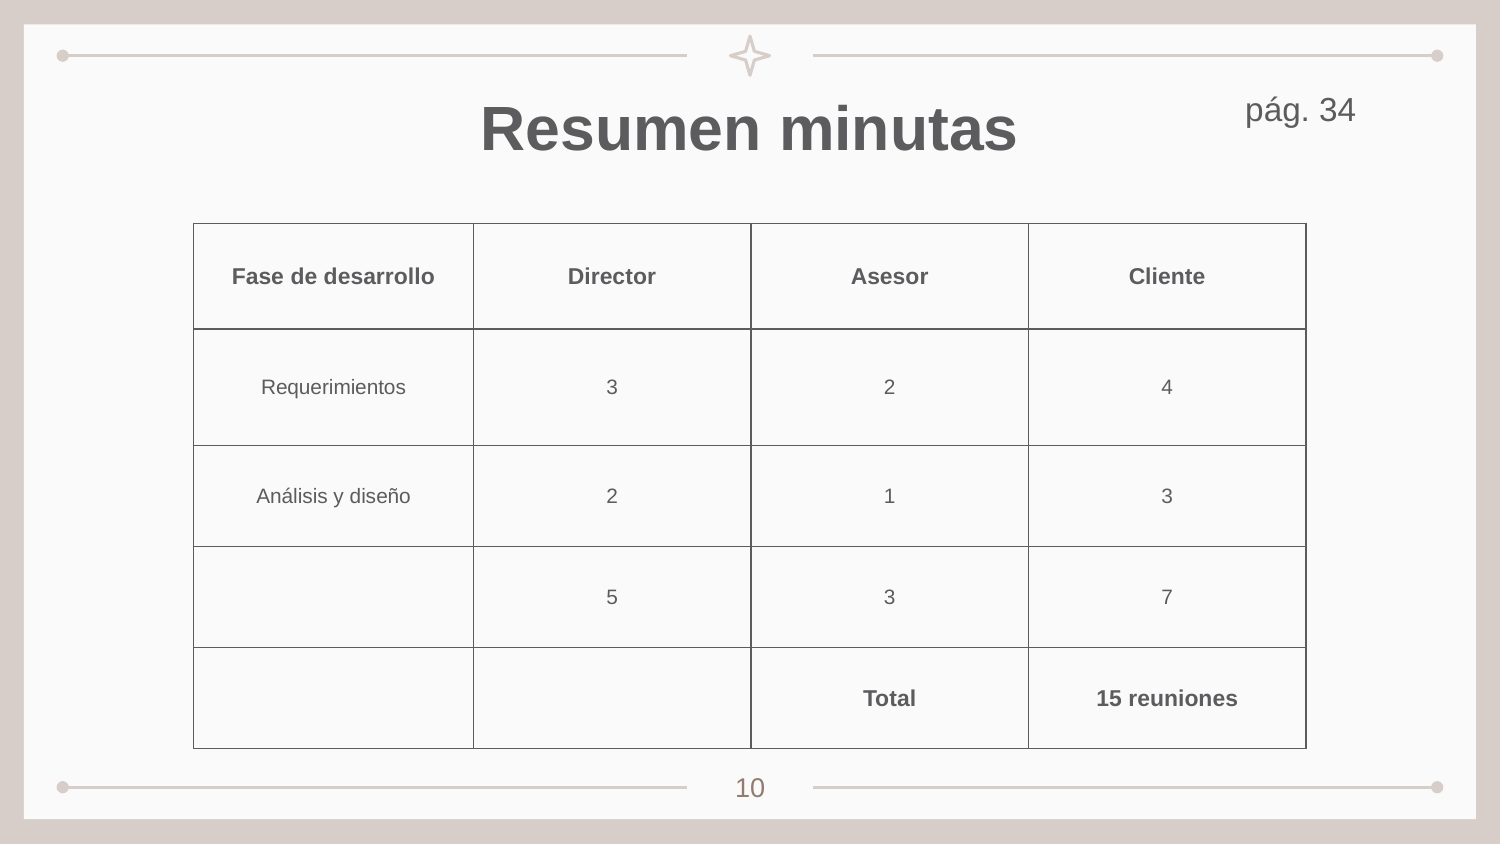

# Resumen minutas
pág. 34
| Fase de desarrollo | Director | Asesor | Cliente |
| --- | --- | --- | --- |
| Requerimientos | 3 | 2 | 4 |
| Análisis y diseño | 2 | 1 | 3 |
|  | 5 | 3 | 7 |
|  |  | Total | 15 reuniones |
10